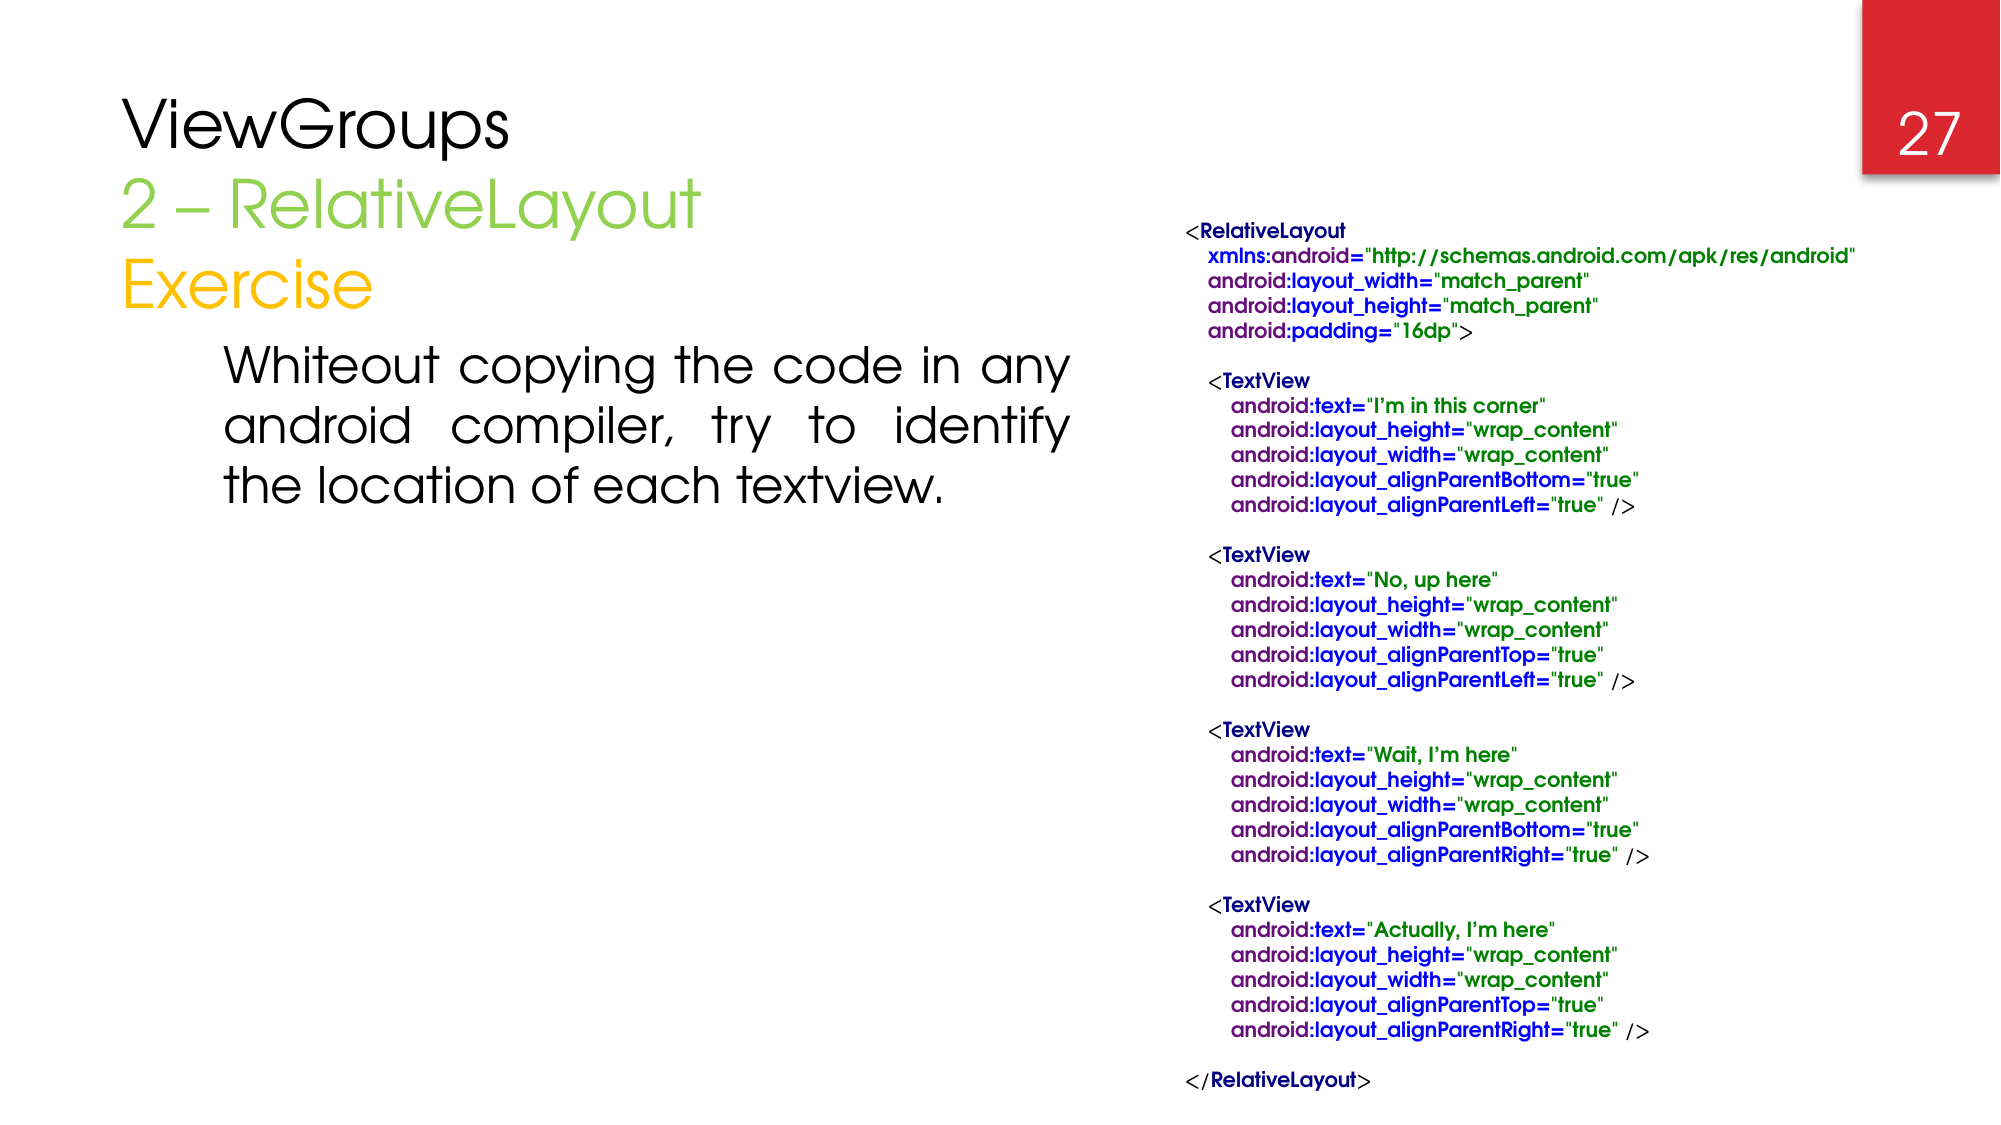

27
# ViewGroups 2 – RelativeLayout Exercise
<RelativeLayout
    xmlns:android="http://schemas.android.com/apk/res/android"
    android:layout_width="match_parent"
    android:layout_height="match_parent"
    android:padding="16dp">
    <TextView
        android:text="I’m in this corner"
        android:layout_height="wrap_content"
        android:layout_width="wrap_content"
        android:layout_alignParentBottom="true"
        android:layout_alignParentLeft="true" />
    <TextView
        android:text="No, up here"
        android:layout_height="wrap_content"
        android:layout_width="wrap_content"
        android:layout_alignParentTop="true"
        android:layout_alignParentLeft="true" />
    <TextView
        android:text="Wait, I’m here"
        android:layout_height="wrap_content"
        android:layout_width="wrap_content"
        android:layout_alignParentBottom="true"
        android:layout_alignParentRight="true" />
    <TextView
        android:text="Actually, I’m here"
        android:layout_height="wrap_content"
        android:layout_width="wrap_content"
        android:layout_alignParentTop="true"
        android:layout_alignParentRight="true" />
</RelativeLayout>
Whiteout copying the code in any android compiler, try to identify the location of each textview.